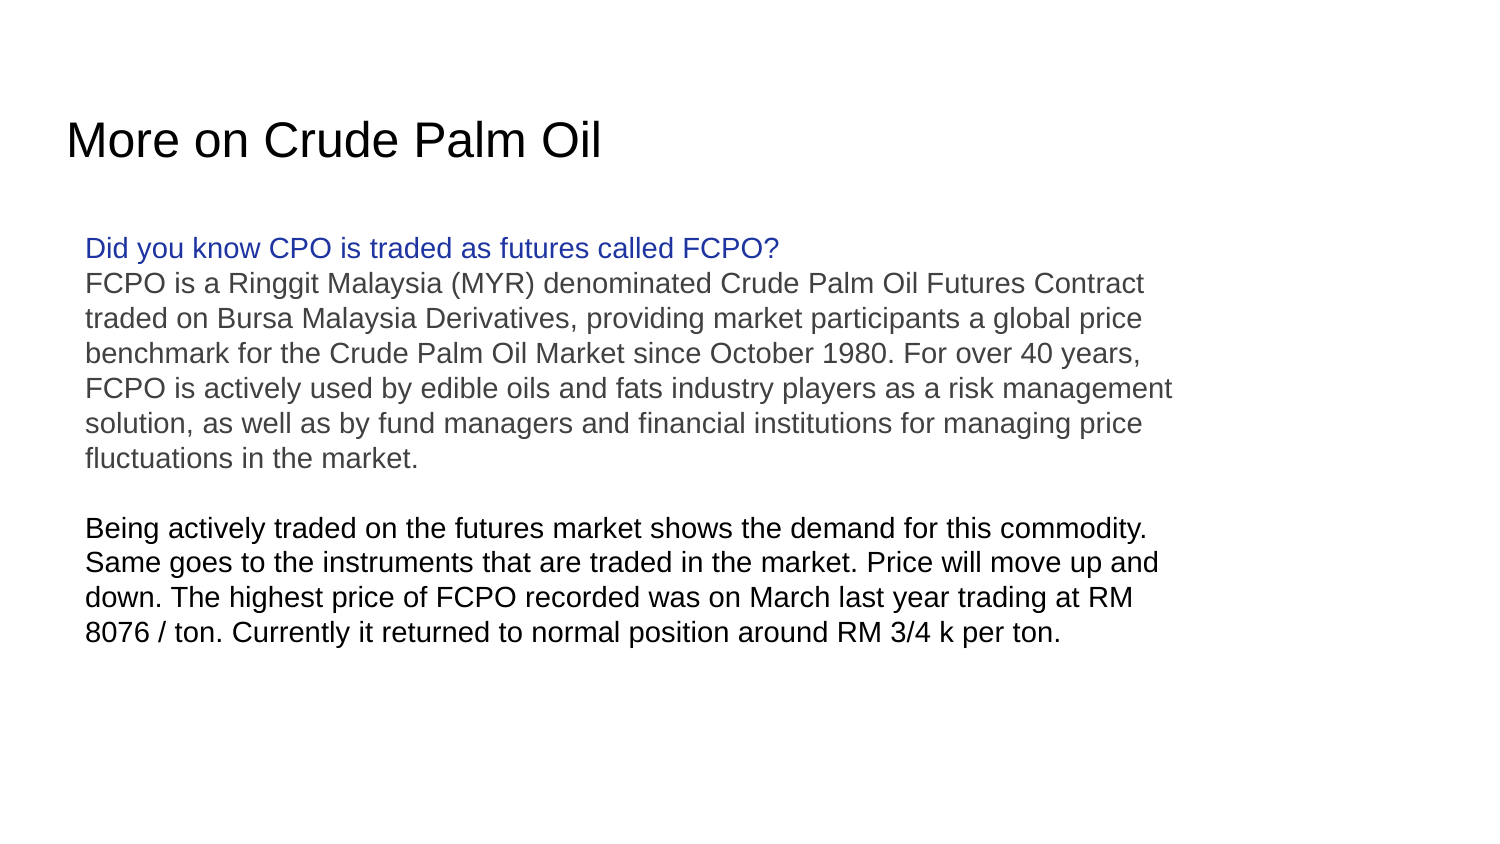

# More on Crude Palm Oil
Did you know CPO is traded as futures called FCPO?
FCPO is a Ringgit Malaysia (MYR) denominated Crude Palm Oil Futures Contract traded on Bursa Malaysia Derivatives, providing market participants a global price benchmark for the Crude Palm Oil Market since October 1980. For over 40 years, FCPO is actively used by edible oils and fats industry players as a risk management solution, as well as by fund managers and financial institutions for managing price fluctuations in the market.

Being actively traded on the futures market shows the demand for this commodity. Same goes to the instruments that are traded in the market. Price will move up and down. The highest price of FCPO recorded was on March last year trading at RM 8076 / ton. Currently it returned to normal position around RM 3/4 k per ton.